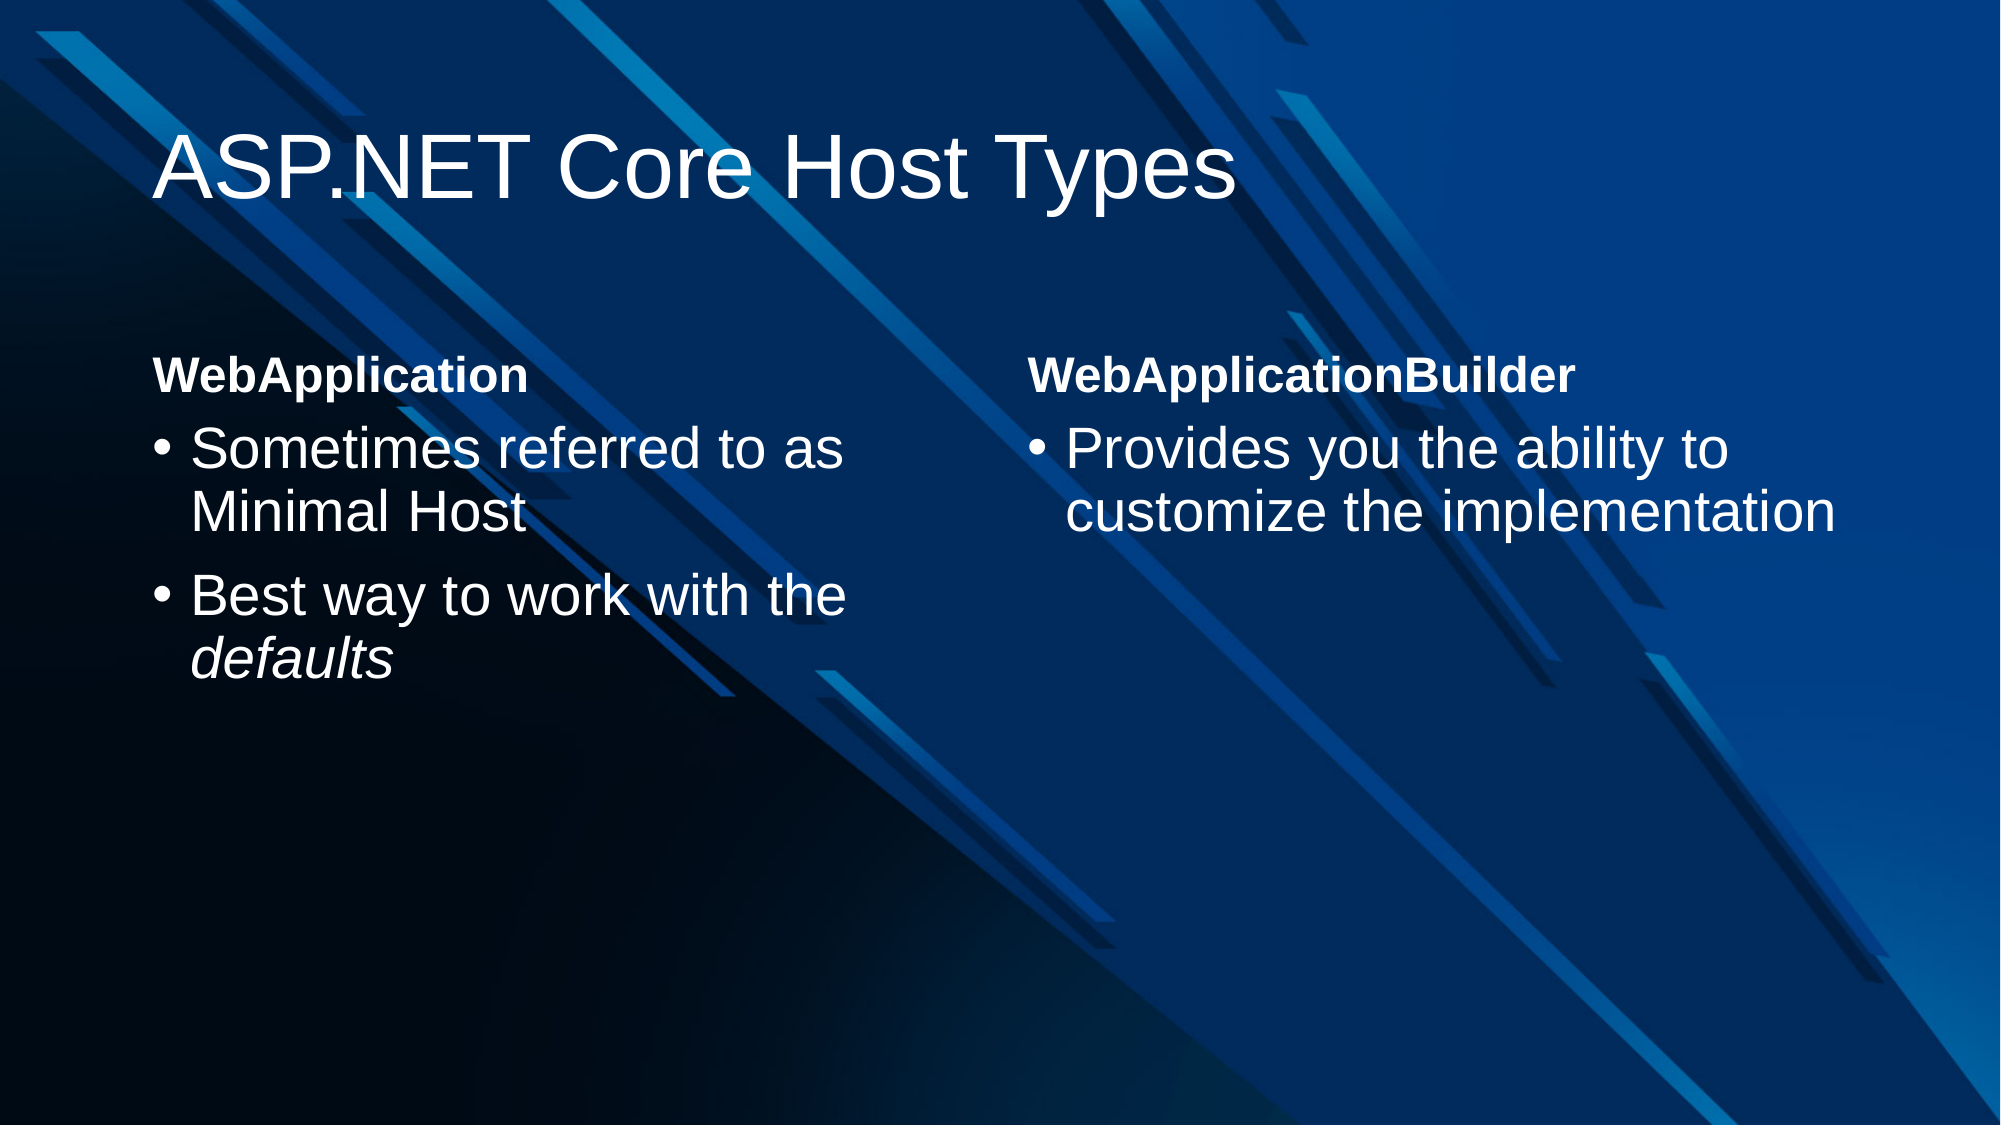

# ASP.NET Core Host Types
WebApplication
WebApplicationBuilder
Sometimes referred to as Minimal Host
Best way to work with the defaults
Provides you the ability to customize the implementation